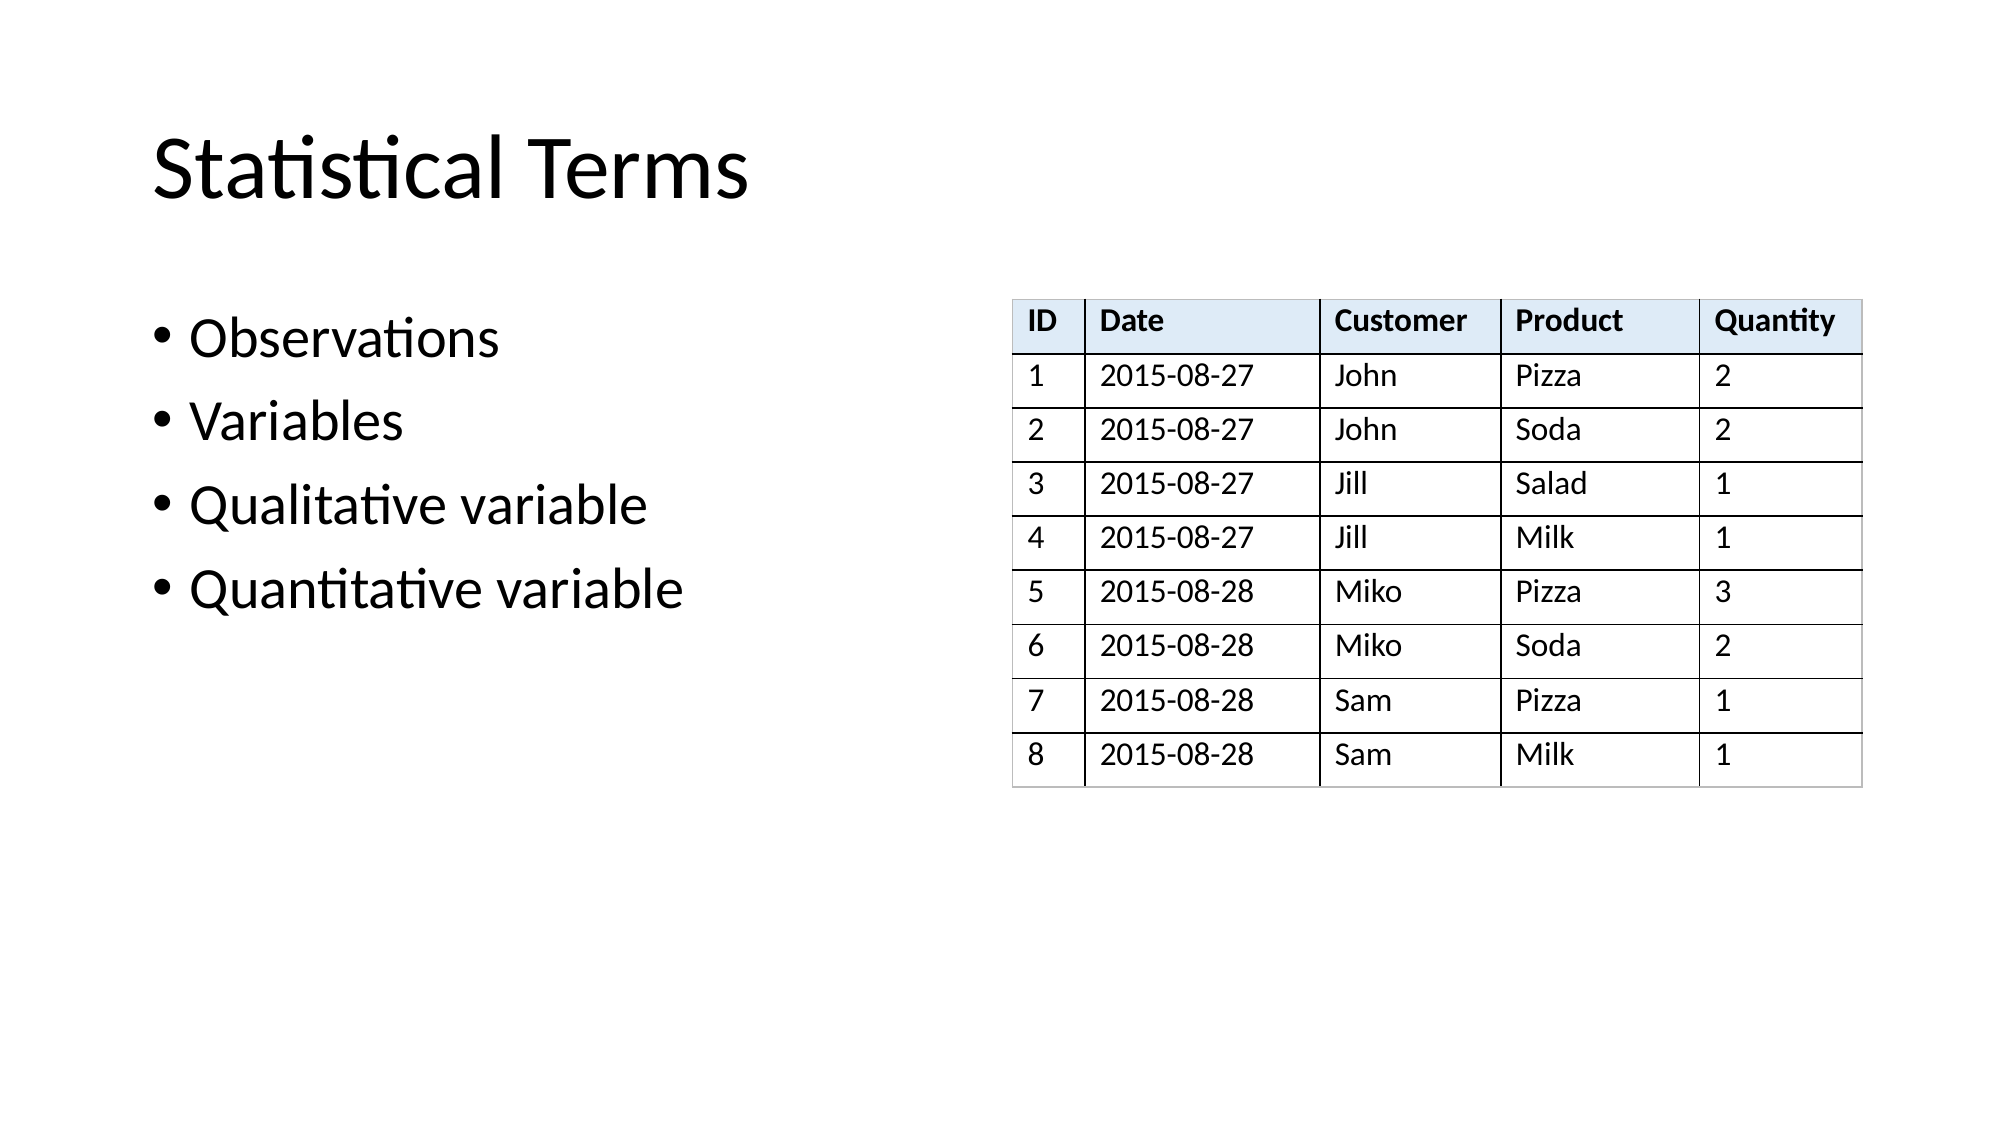

# Statistical Terms
Observations
Variables
Qualitative variable
Quantitative variable
| ID | Date | Customer | Product | Quantity |
| --- | --- | --- | --- | --- |
| 1 | 2015-08-27 | John | Pizza | 2 |
| 2 | 2015-08-27 | John | Soda | 2 |
| 3 | 2015-08-27 | Jill | Salad | 1 |
| 4 | 2015-08-27 | Jill | Milk | 1 |
| 5 | 2015-08-28 | Miko | Pizza | 3 |
| 6 | 2015-08-28 | Miko | Soda | 2 |
| 7 | 2015-08-28 | Sam | Pizza | 1 |
| 8 | 2015-08-28 | Sam | Milk | 1 |